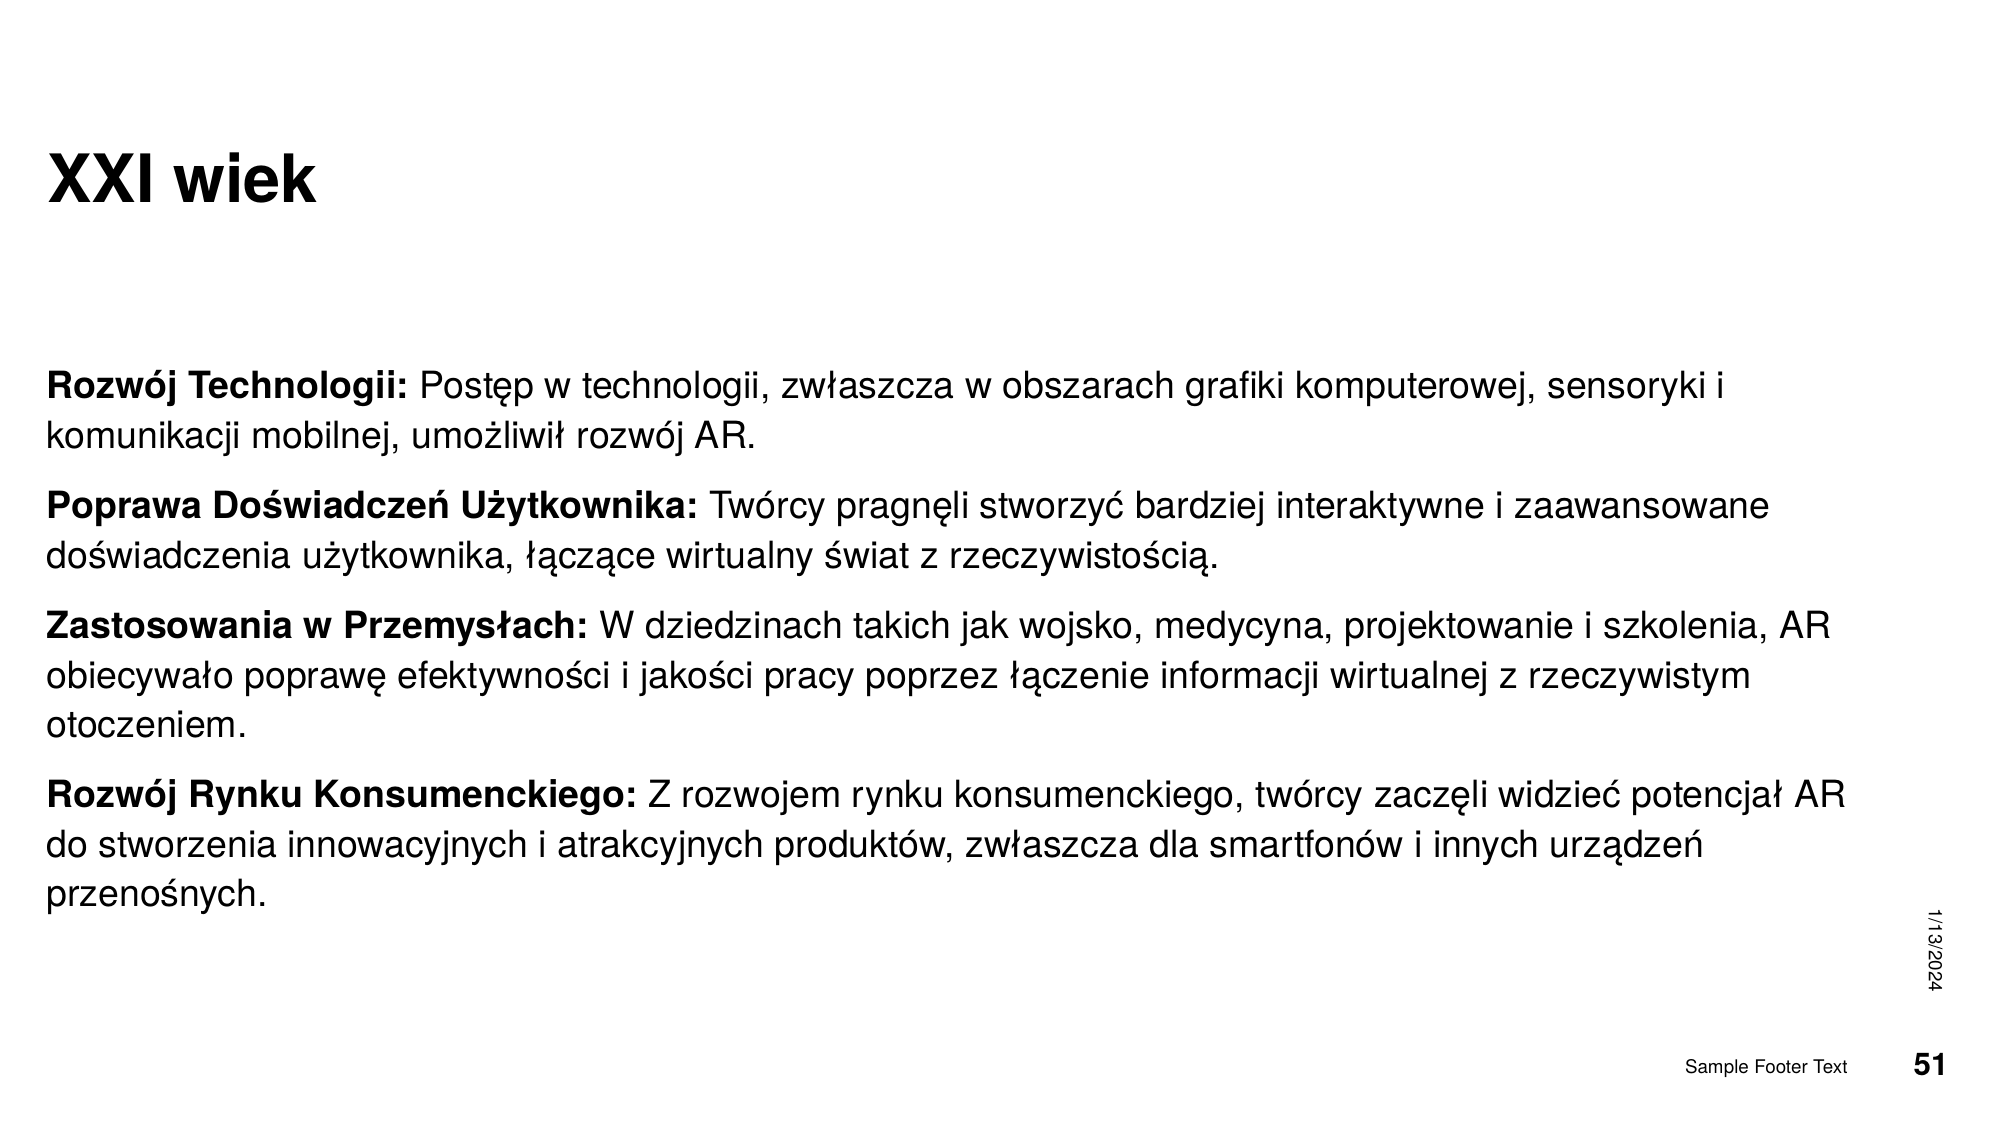

# XXI wiek

Rozwój Technologii: Postęp w technologii, zwłaszcza w obszarach grafiki komputerowej, sensoryki i komunikacji mobilnej, umożliwił rozwój AR.
Poprawa Doświadczeń Użytkownika: Twórcy pragnęli stworzyć bardziej interaktywne i zaawansowane doświadczenia użytkownika, łączące wirtualny świat z rzeczywistością.
Zastosowania w Przemysłach: W dziedzinach takich jak wojsko, medycyna, projektowanie i szkolenia, AR obiecywało poprawę efektywności i jakości pracy poprzez łączenie informacji wirtualnej z rzeczywistym otoczeniem.
Rozwój Rynku Konsumenckiego: Z rozwojem rynku konsumenckiego, twórcy zaczęli widzieć potencjał AR do stworzenia innowacyjnych i atrakcyjnych produktów, zwłaszcza dla smartfonów i innych urządzeń przenośnych.

1/13/2024
Sample Footer Text
51